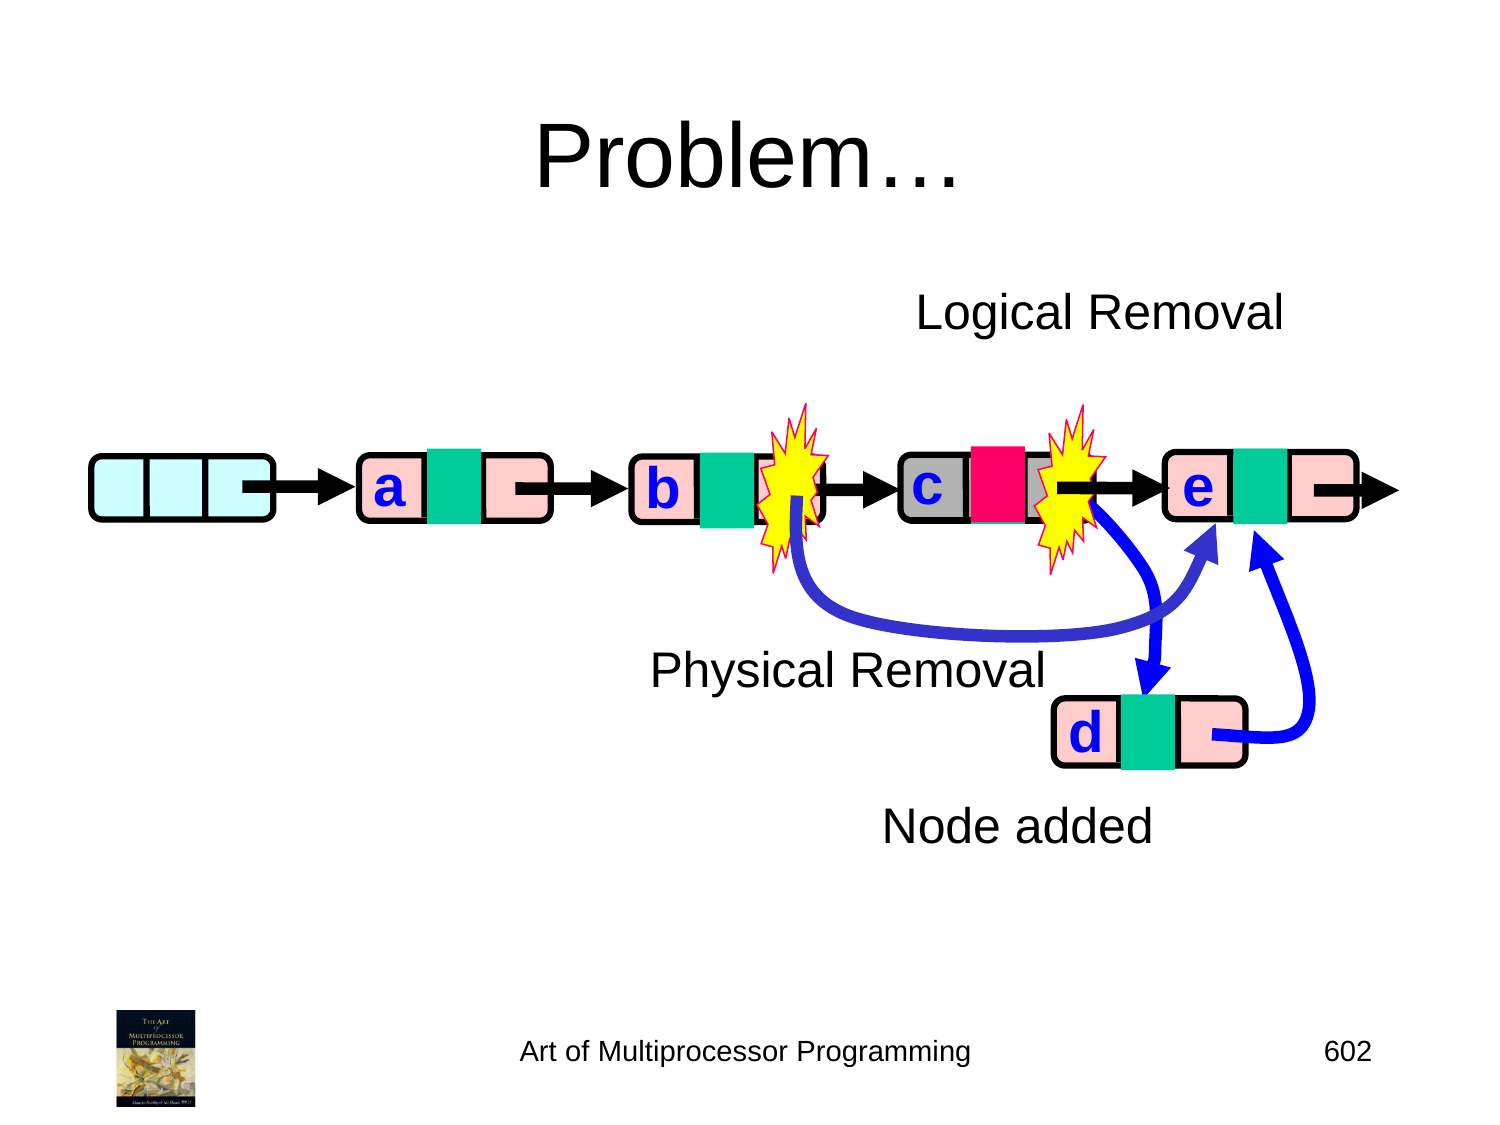

# Problem…
Logical Removal

c
1

e
0

a
a
0

0

b
0
c

d
0

Physical Removal

Node added
Art of Multiprocessor Programming
602